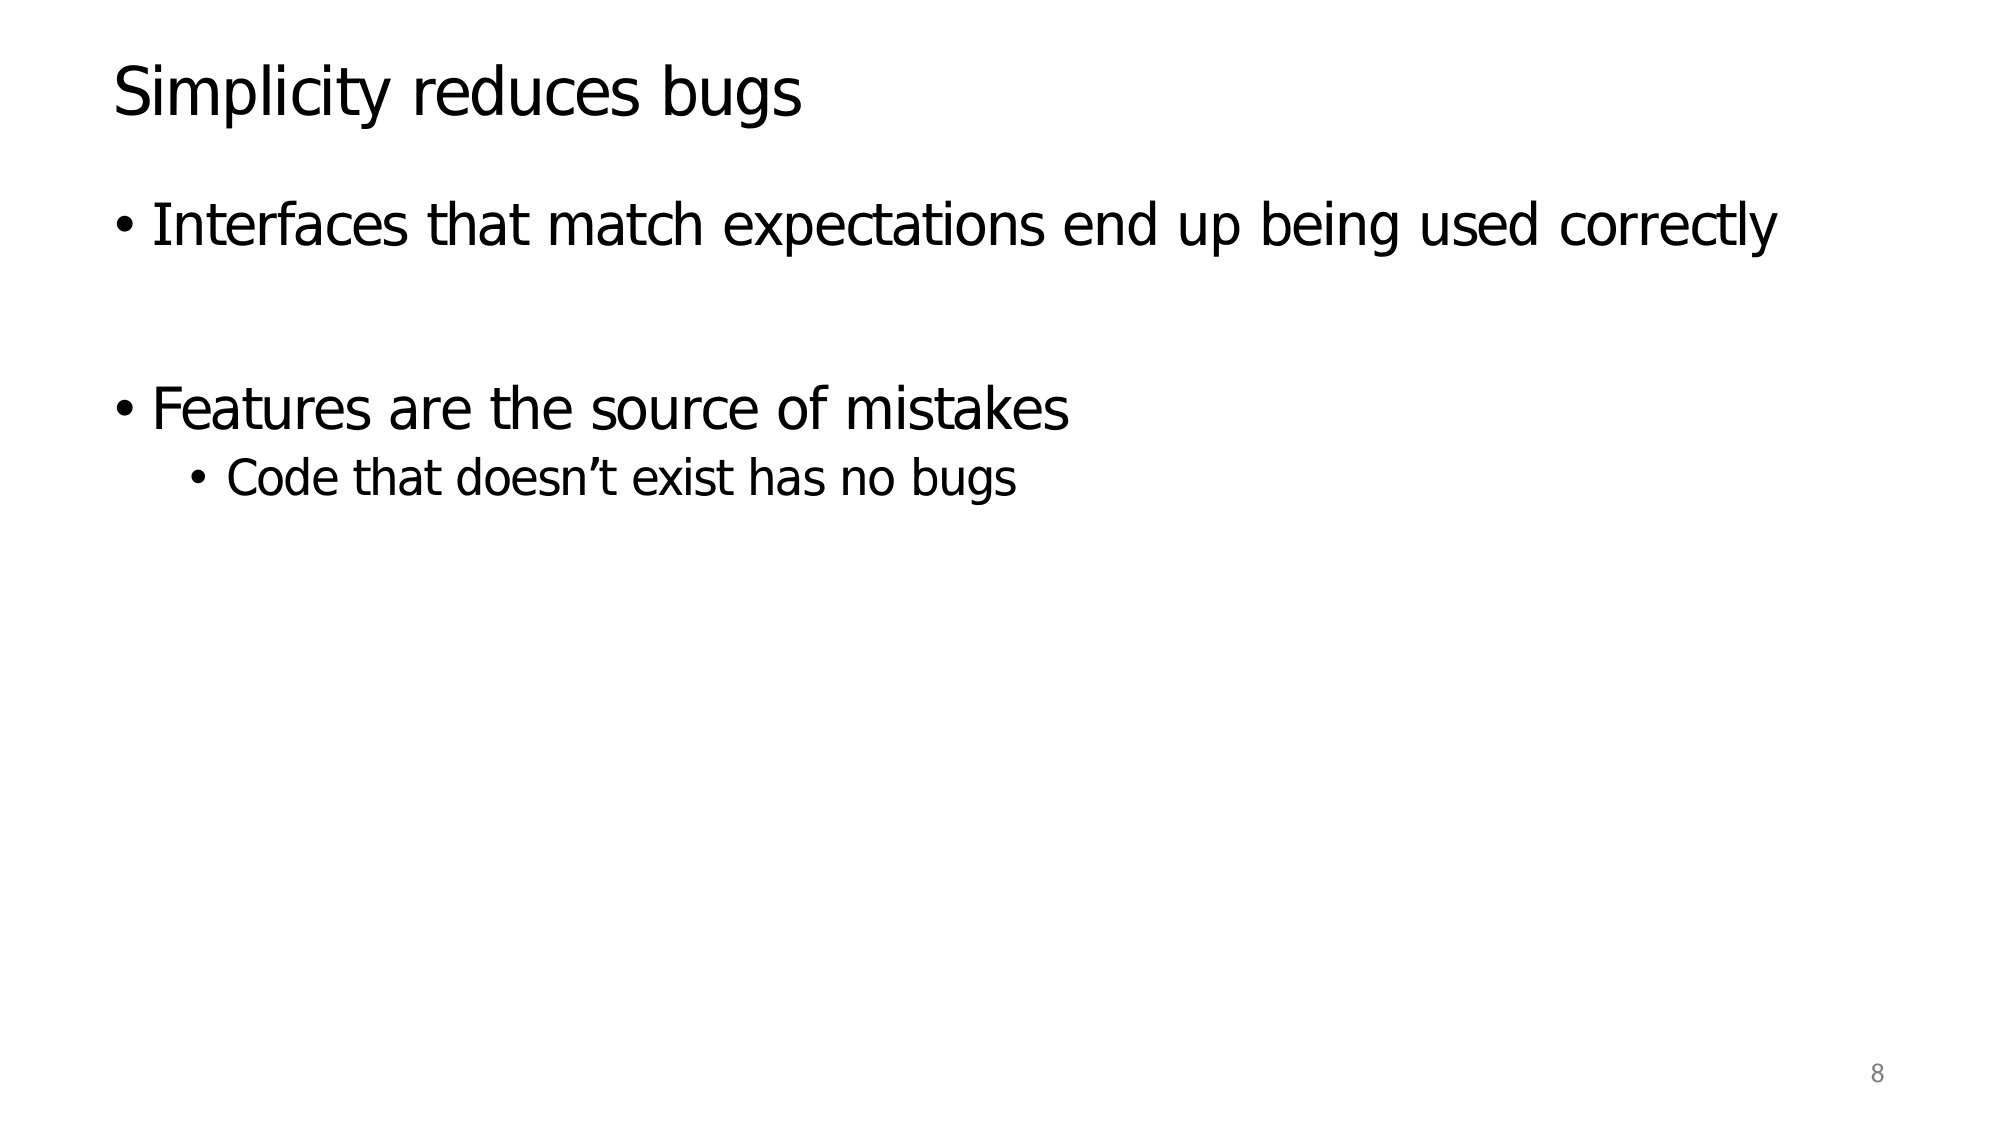

# Simplicity reduces bugs
Interfaces that match expectations end up being used correctly

Features are the source of mistakes
Code that doesn’t exist has no bugs
8